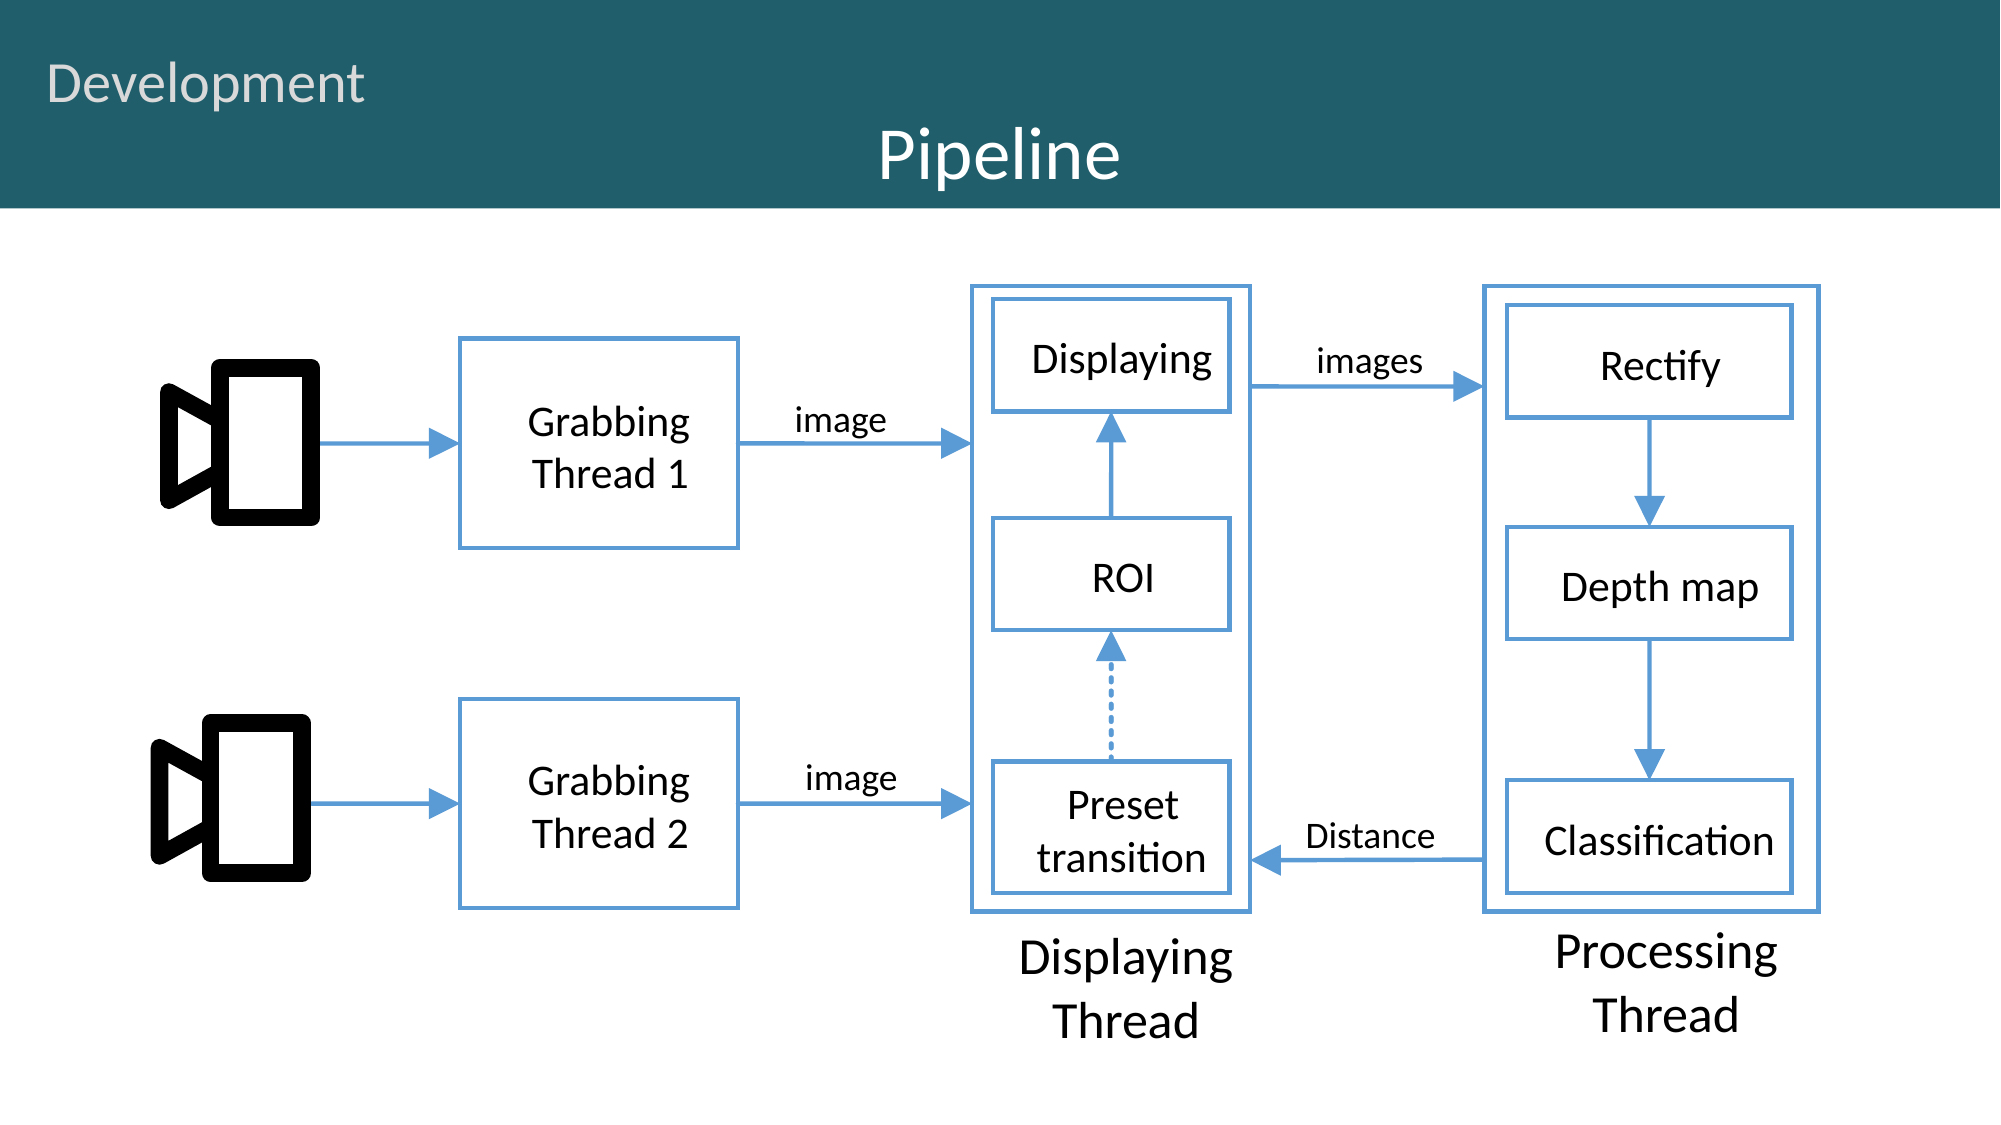

Development
Pipeline

Displaying
Rectify
images

Grabbing
image

Thread 1

ROI
Depth map

Grabbing
image

Preset

Thread 2
Distance
Classification
transition

Processing
Displaying
Thread
Thread